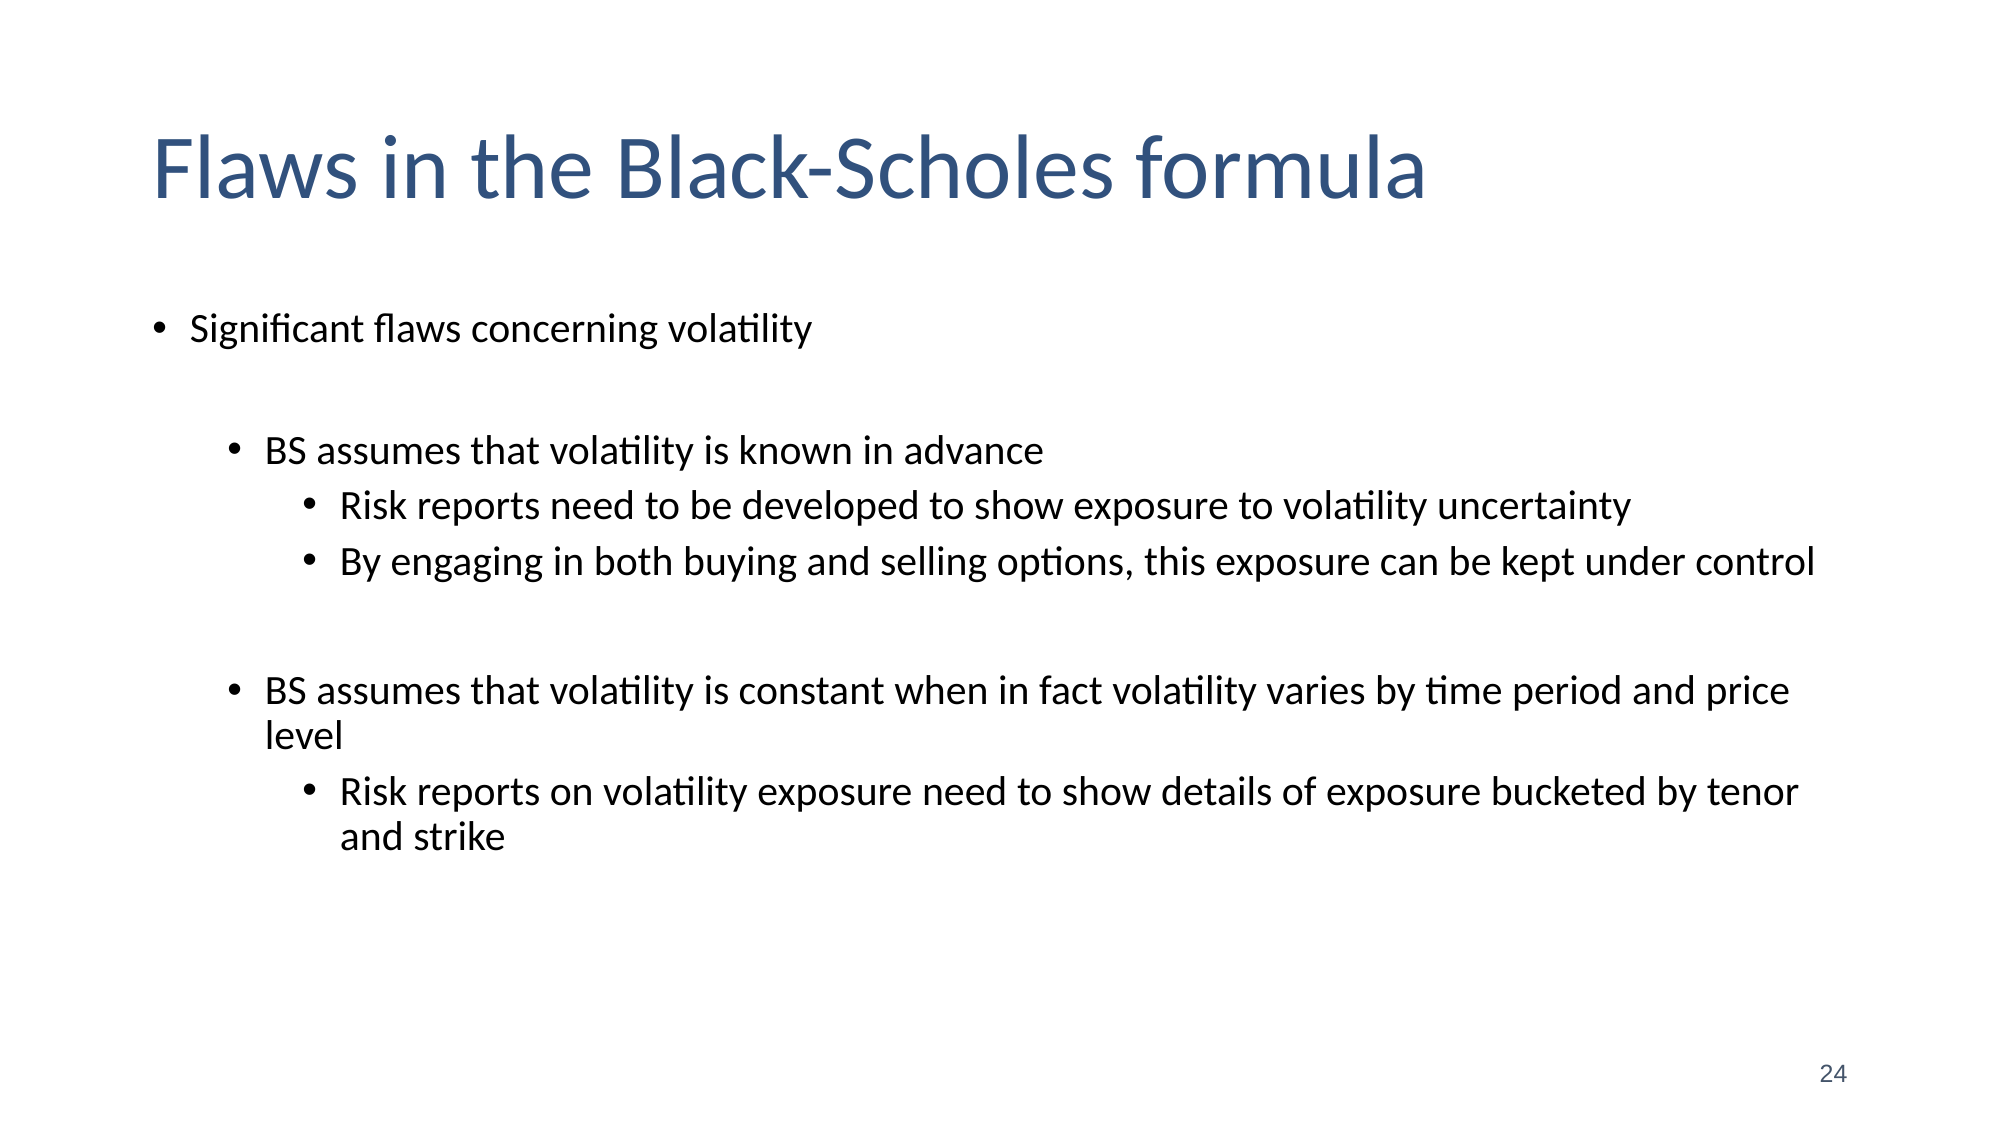

# Flaws in the Black-Scholes formula
Significant flaws concerning volatility

BS assumes that volatility is known in advance
Risk reports need to be developed to show exposure to volatility uncertainty
By engaging in both buying and selling options, this exposure can be kept under control

BS assumes that volatility is constant when in fact volatility varies by time period and price level
Risk reports on volatility exposure need to show details of exposure bucketed by tenor and strike
24